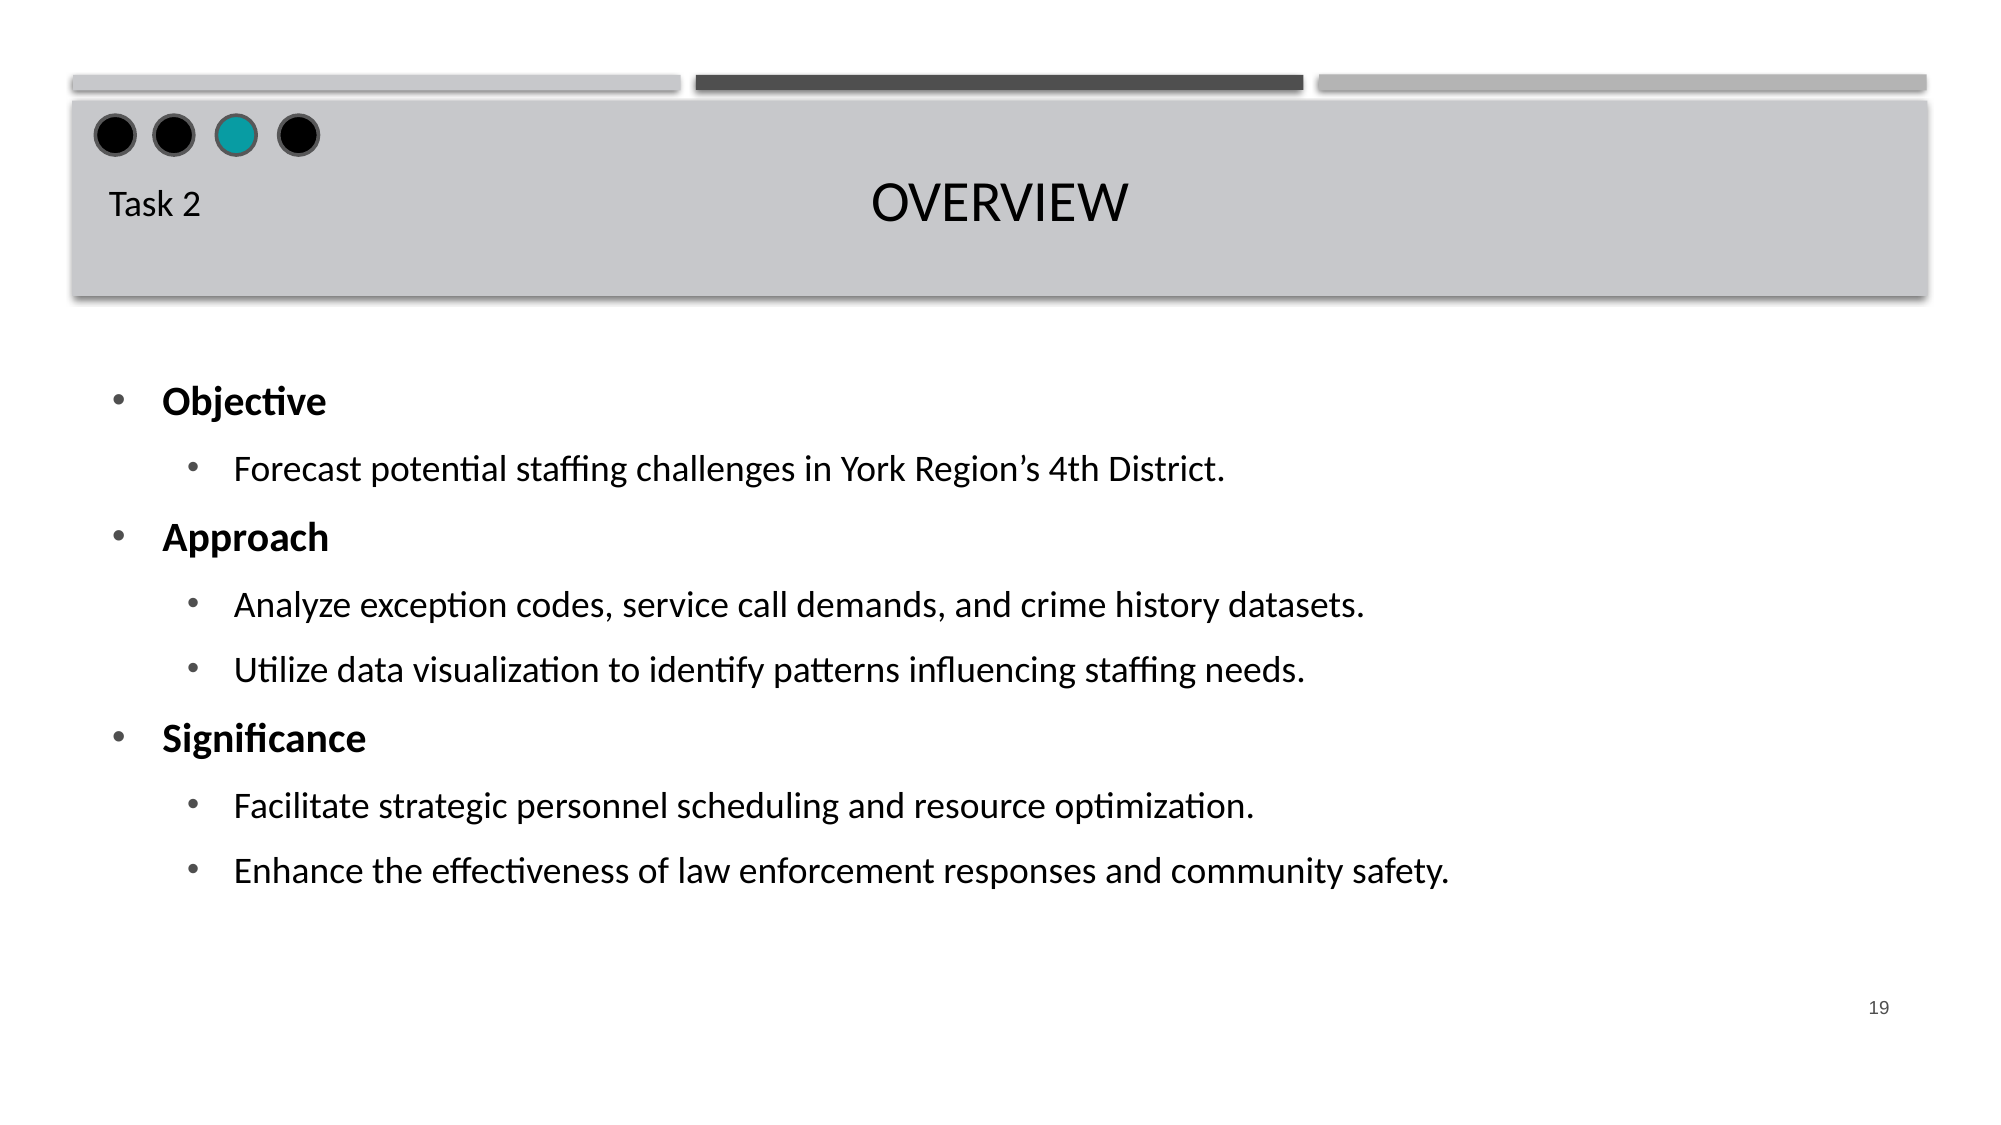

# Overview

Task 2
Objective
Forecast potential staffing challenges in York Region’s 4th District.
Approach
Analyze exception codes, service call demands, and crime history datasets.
Utilize data visualization to identify patterns influencing staffing needs.
Significance
Facilitate strategic personnel scheduling and resource optimization.
Enhance the effectiveness of law enforcement responses and community safety.

19